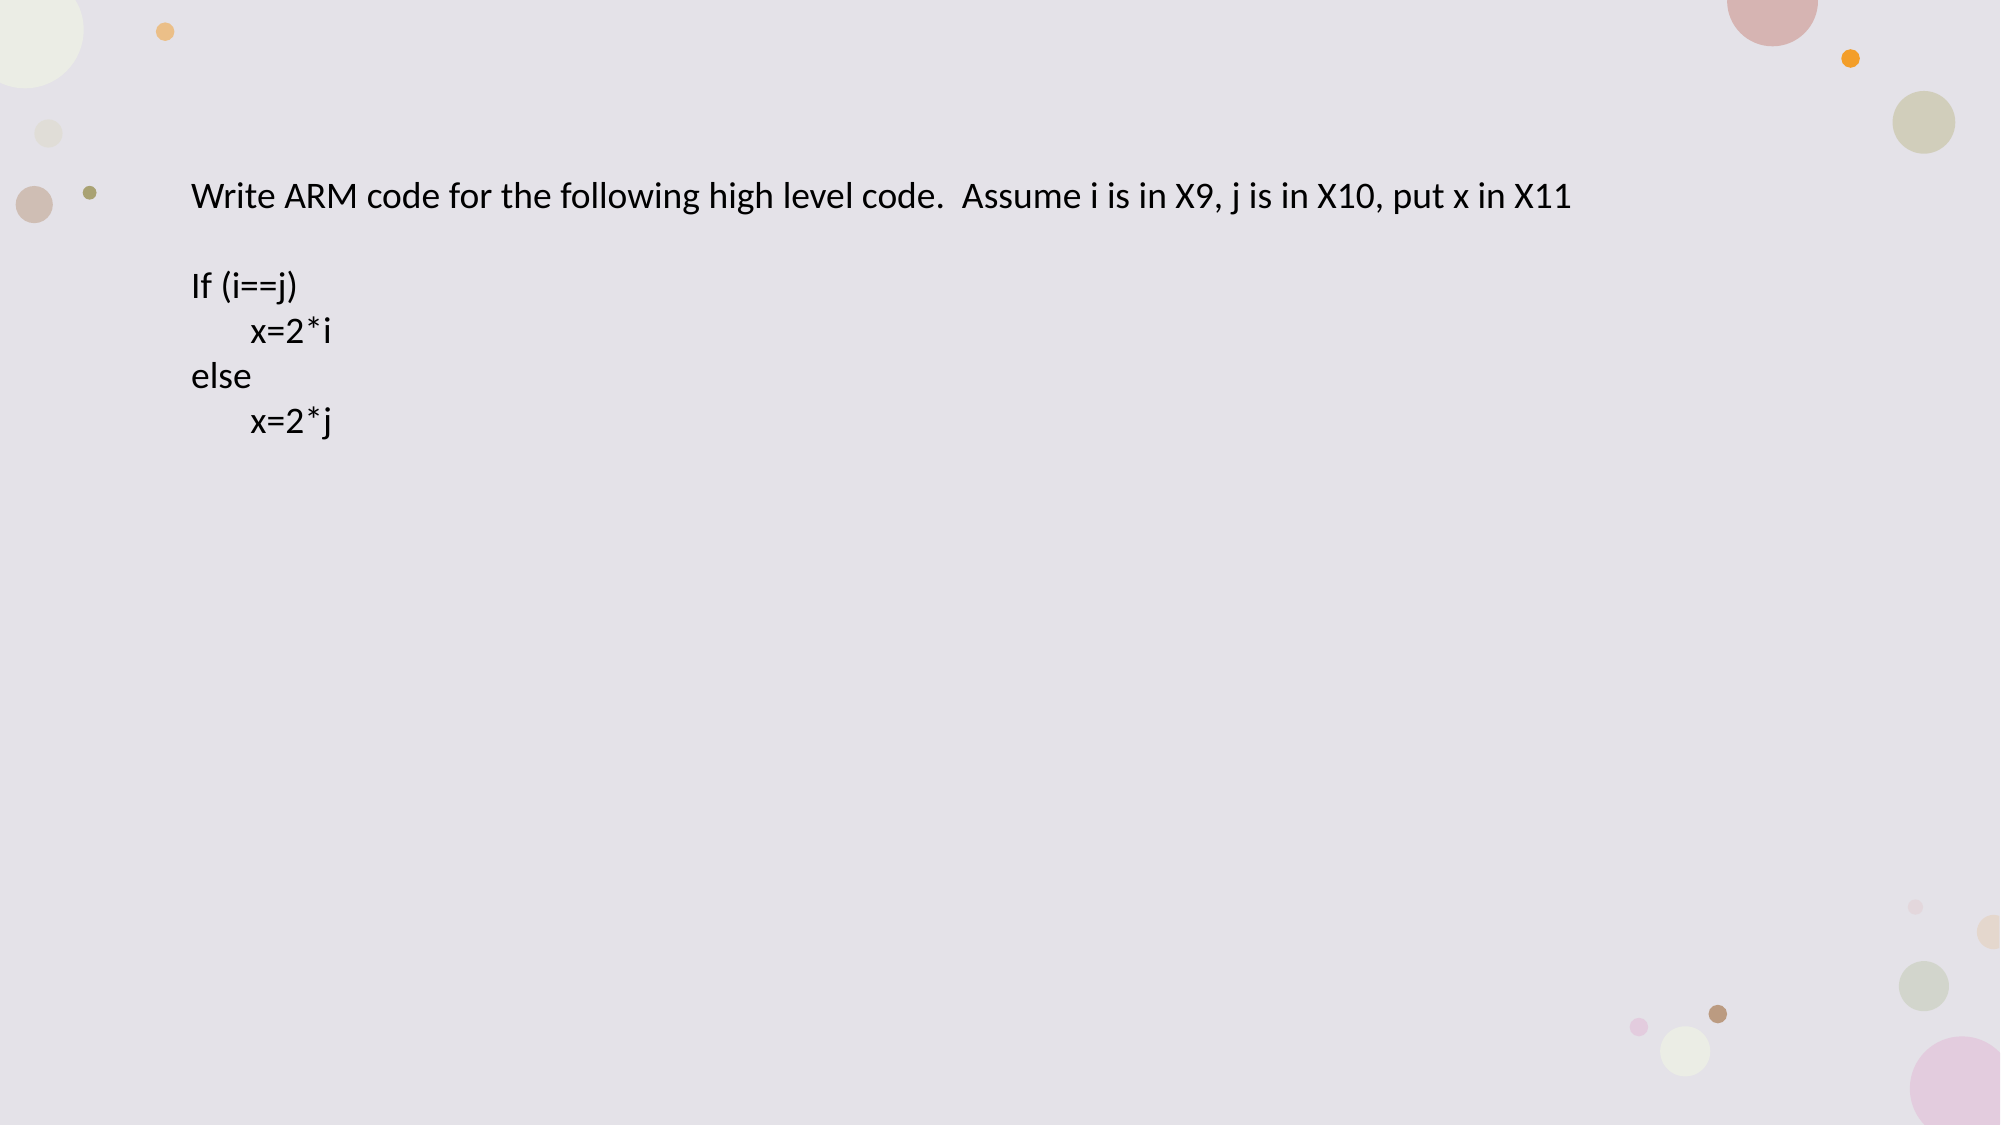

# Example Problem 6 Step 1
Write ARM code for the following high level code.  Assume i is in X9, j is in X10, put x in X11

If (i==j)
       x=2*i
else
       x=2*j